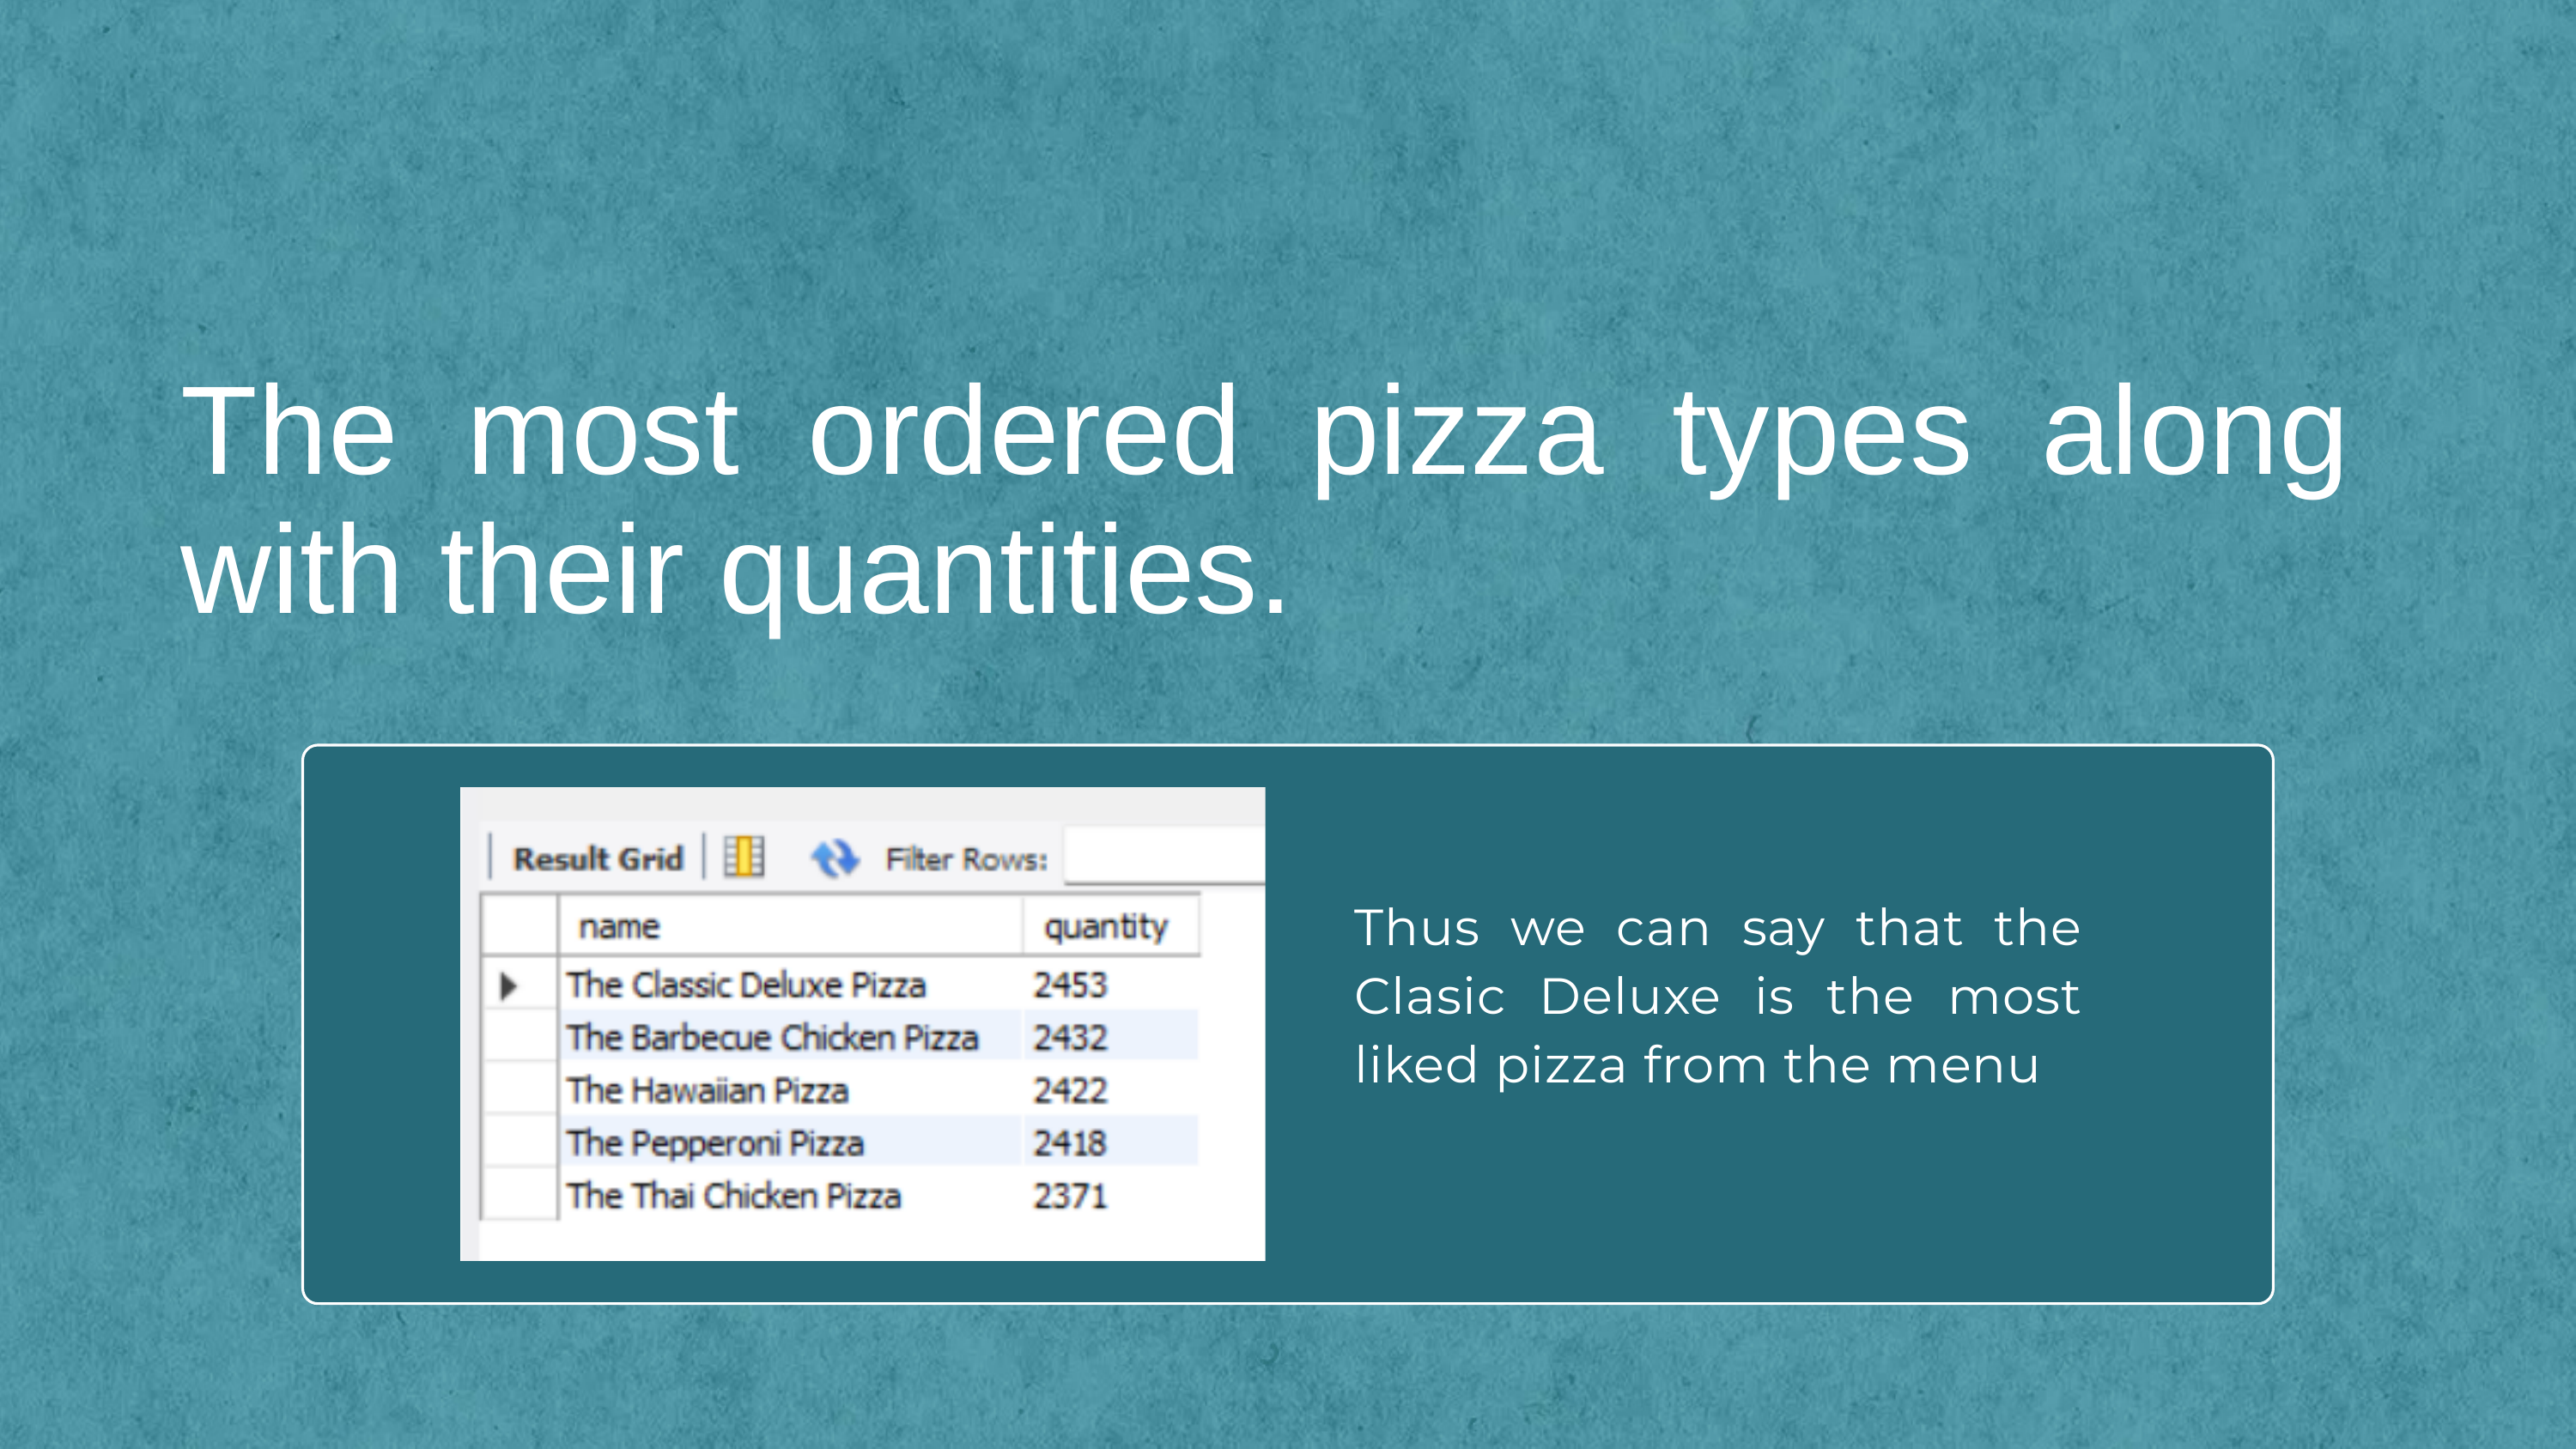

The most ordered pizza types along with their quantities.

Thus we can say that the Clasic Deluxe is the most liked pizza from the menu